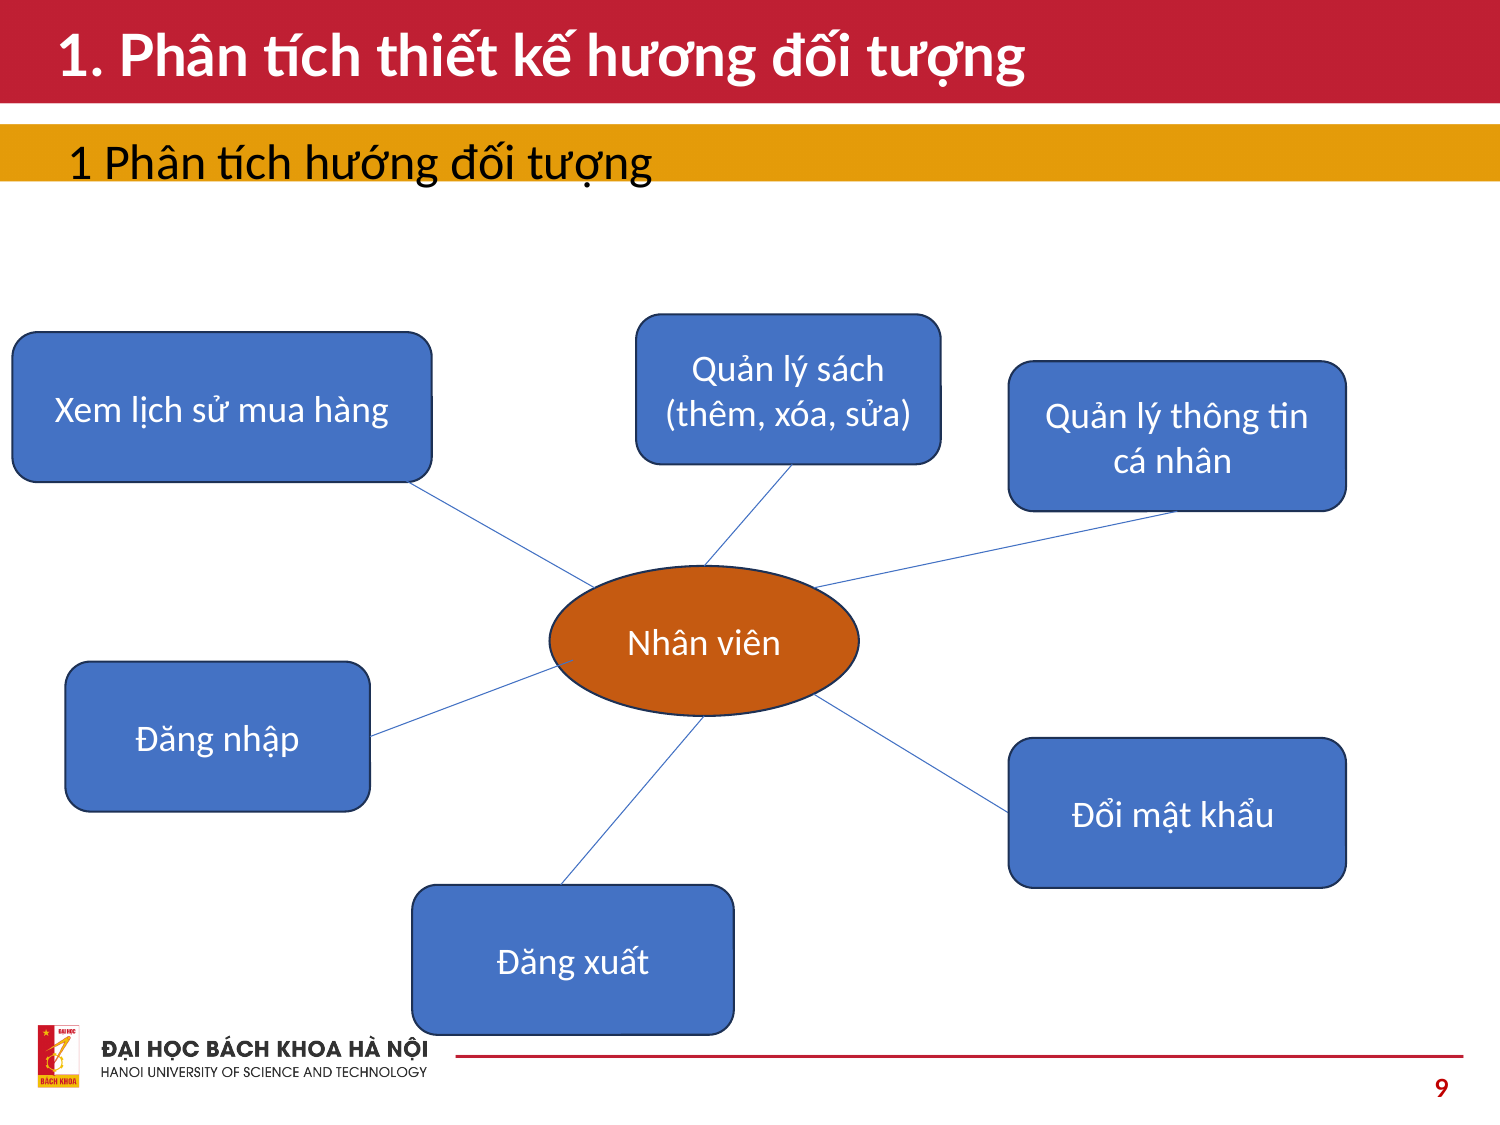

# 1. Phân tích thiết kế hương đối tượng
1 Phân tích hướng đối tượng
Quản lý sách
(thêm, xóa, sửa)
Xem lịch sử mua hàng
Quản lý thông tin cá nhân
Nhân viên
Đăng nhập
Đổi mật khẩu
Đăng xuất
9